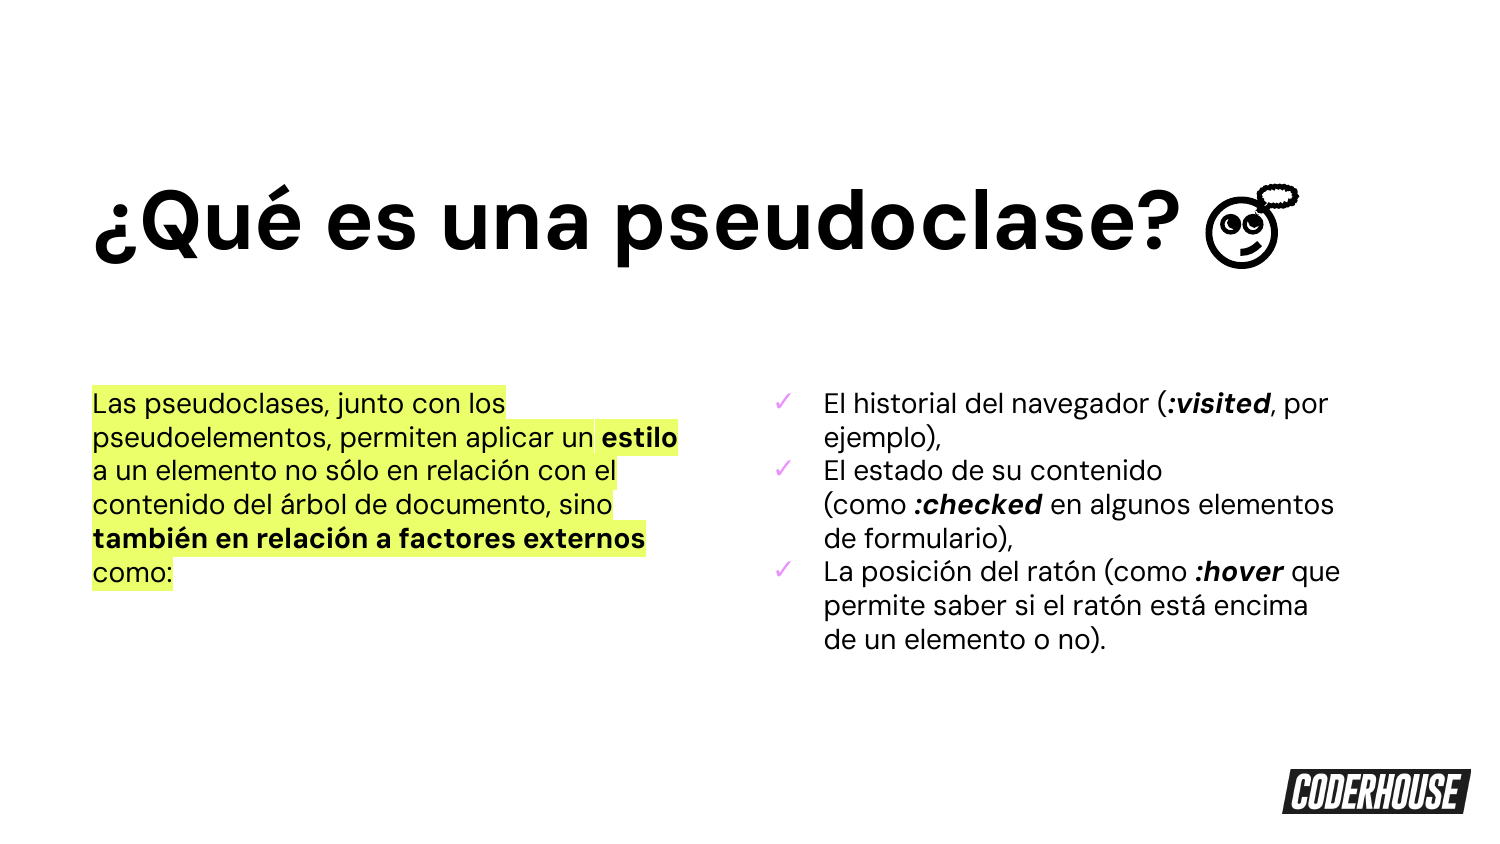

¿Qué es una pseudoclase? 🤔
Las pseudoclases, junto con los pseudoelementos, permiten aplicar un estilo a un elemento no sólo en relación con el contenido del árbol de documento, sino también en relación a factores externos como:

El historial del navegador (:visited, por ejemplo),
El estado de su contenido (como :checked en algunos elementos de formulario),
La posición del ratón (como :hover que permite saber si el ratón está encima de un elemento o no).